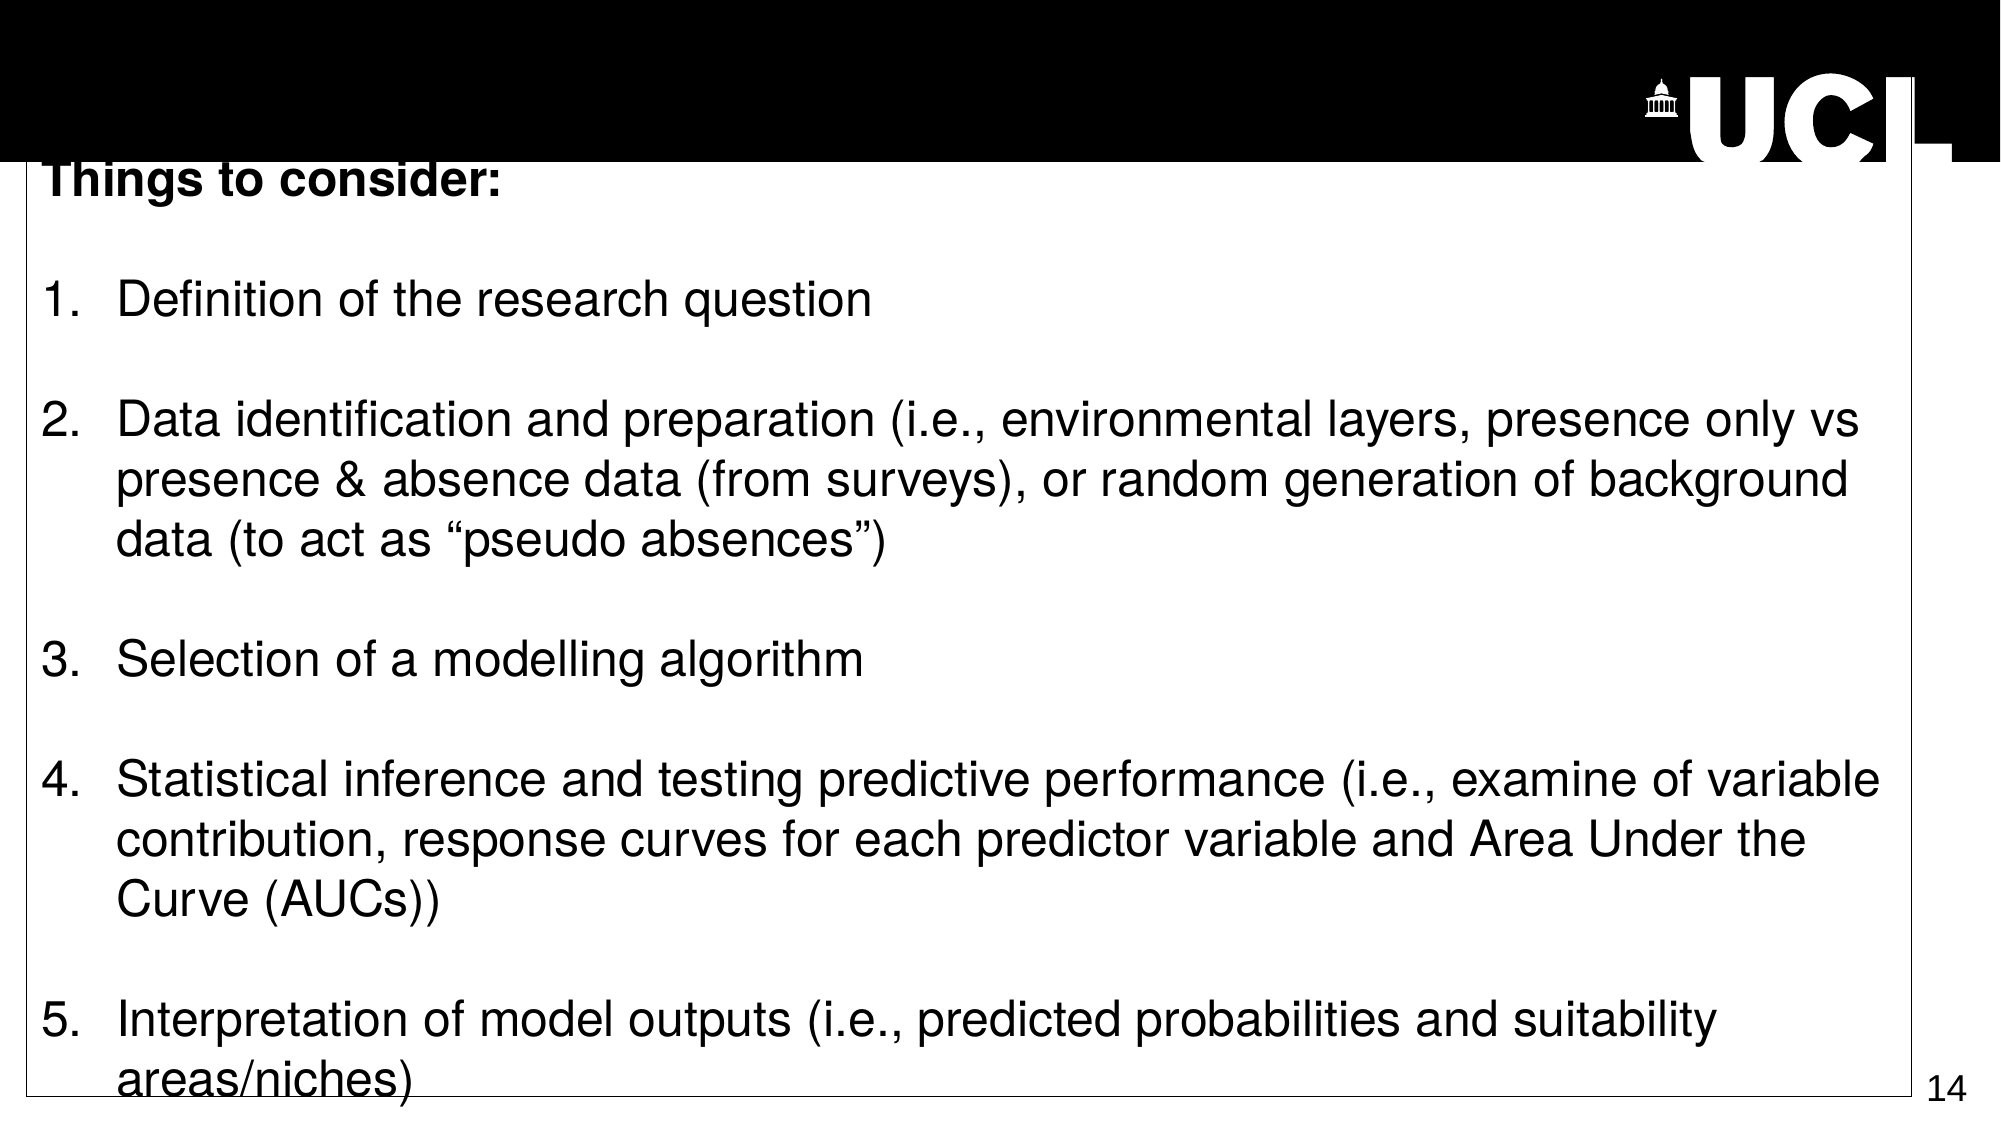

Modelling process [1]

Things to consider:

Definition of the research question

Data identification and preparation (i.e., environmental layers, presence only vs presence & absence data (from surveys), or random generation of background data (to act as “pseudo absences”)

Selection of a modelling algorithm

Statistical inference and testing predictive performance (i.e., examine of variable contribution, response curves for each predictor variable and Area Under the Curve (AUCs))

Interpretation of model outputs (i.e., predicted probabilities and suitability areas/niches)
14